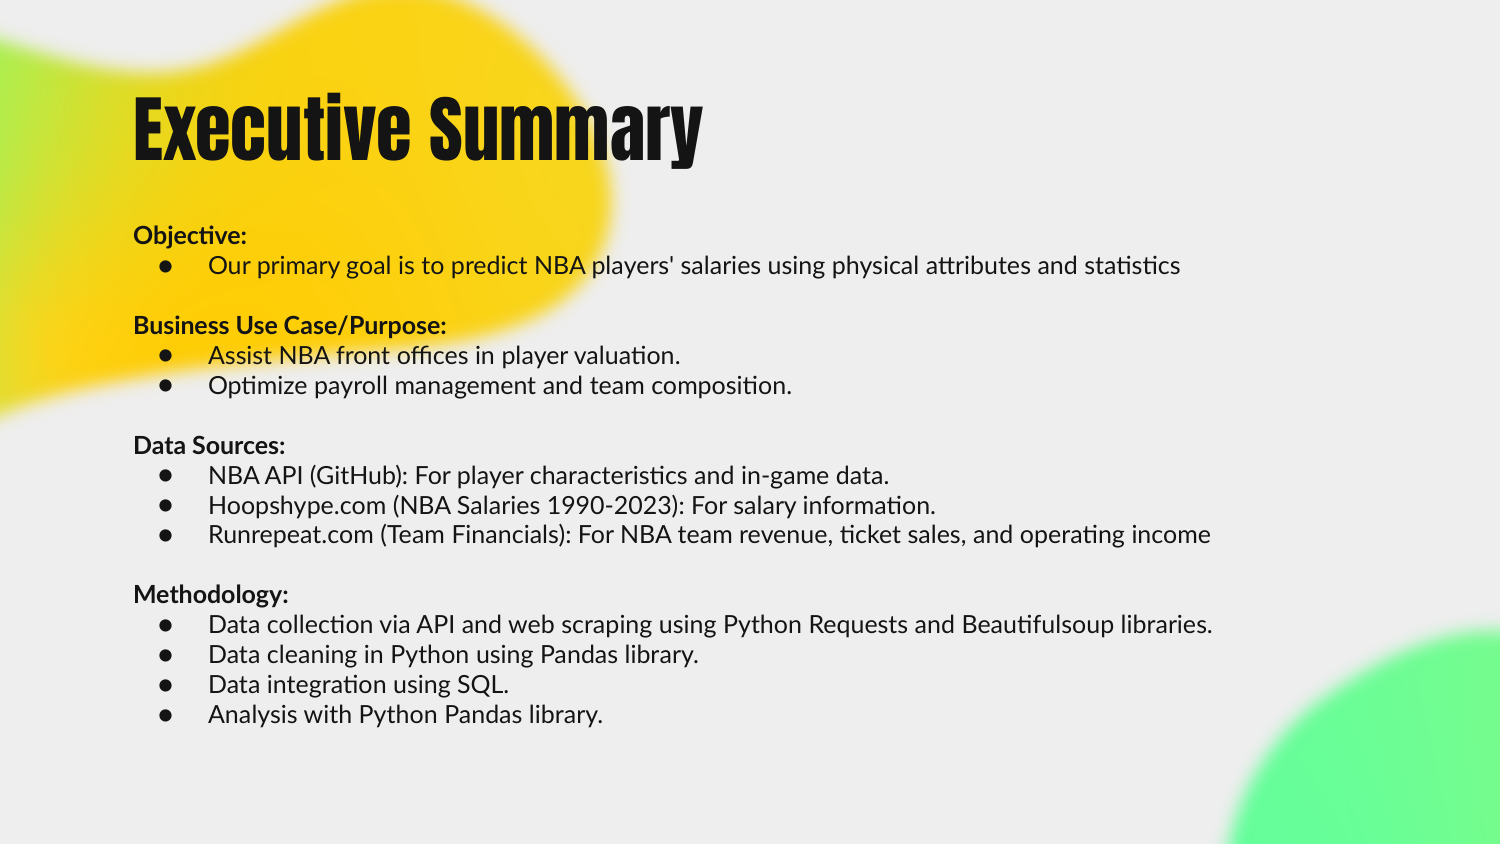

# Executive Summary
Objective:
Our primary goal is to predict NBA players' salaries using physical attributes and statistics

Business Use Case/Purpose:
Assist NBA front offices in player valuation.
Optimize payroll management and team composition.

Data Sources:
NBA API (GitHub): For player characteristics and in-game data.
Hoopshype.com (NBA Salaries 1990-2023): For salary information.
Runrepeat.com (Team Financials): For NBA team revenue, ticket sales, and operating income

Methodology:
Data collection via API and web scraping using Python Requests and Beautifulsoup libraries.
Data cleaning in Python using Pandas library.
Data integration using SQL.
Analysis with Python Pandas library.